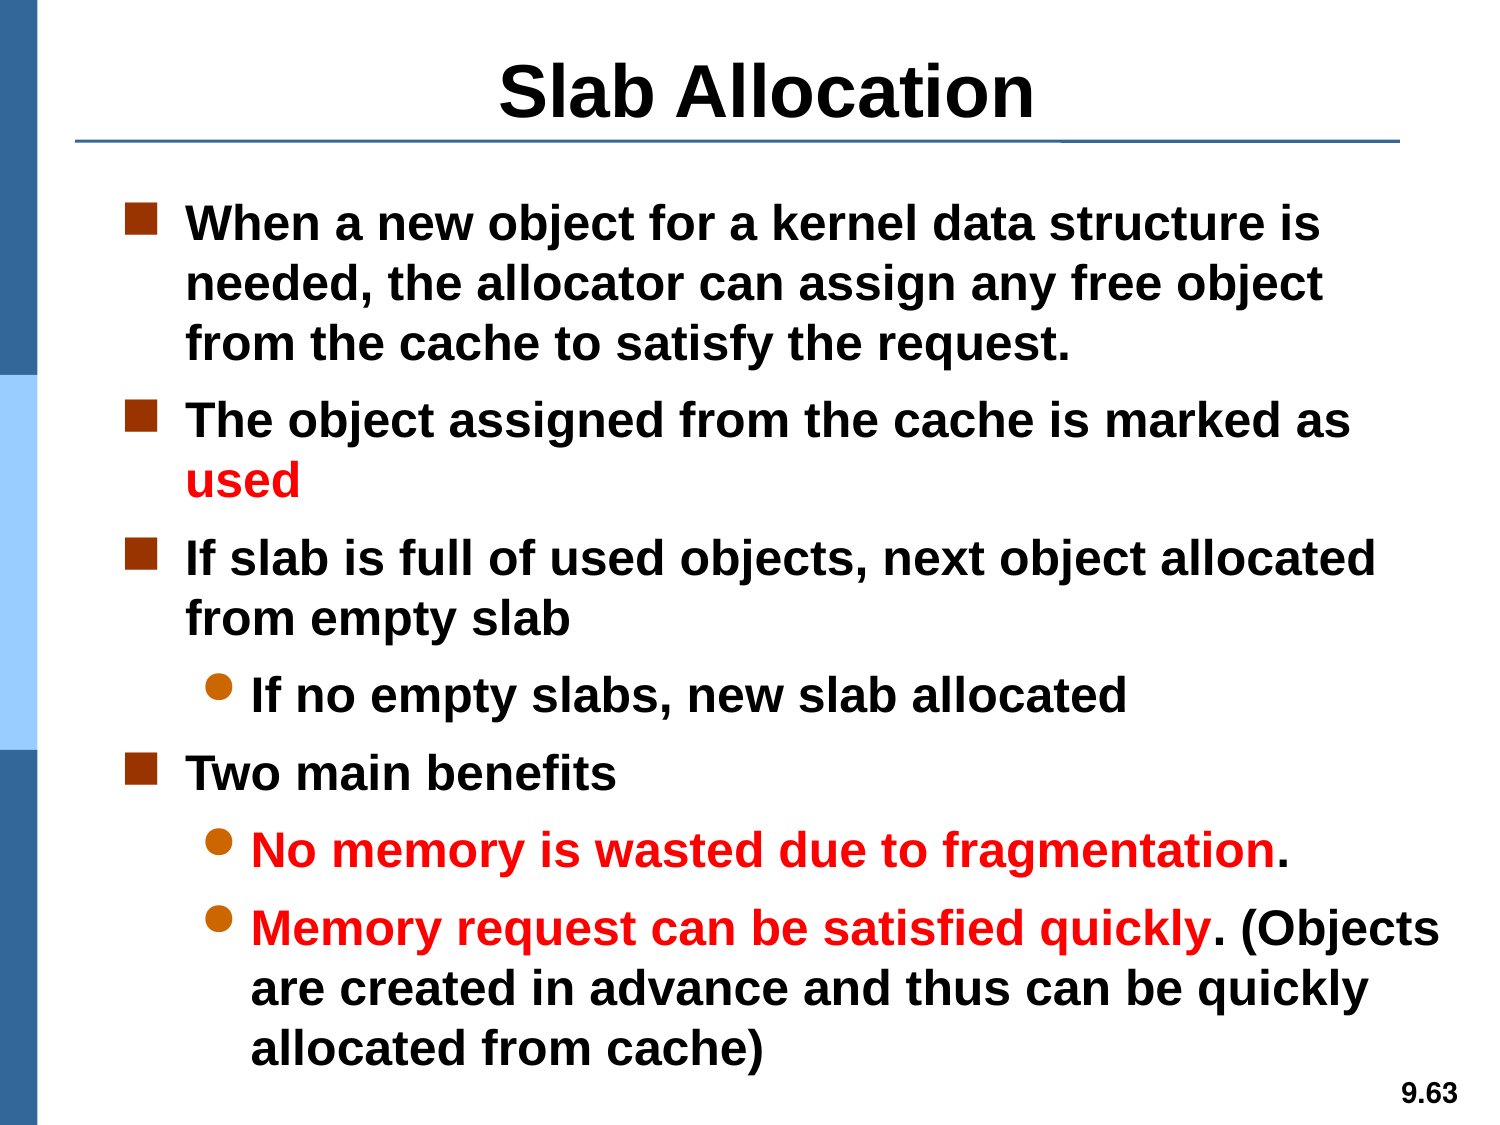

# Slab Allocation
When a new object for a kernel data structure is needed, the allocator can assign any free object from the cache to satisfy the request.
The object assigned from the cache is marked as used
If slab is full of used objects, next object allocated from empty slab
If no empty slabs, new slab allocated
Two main benefits
No memory is wasted due to fragmentation.
Memory request can be satisfied quickly. (Objects are created in advance and thus can be quickly allocated from cache)